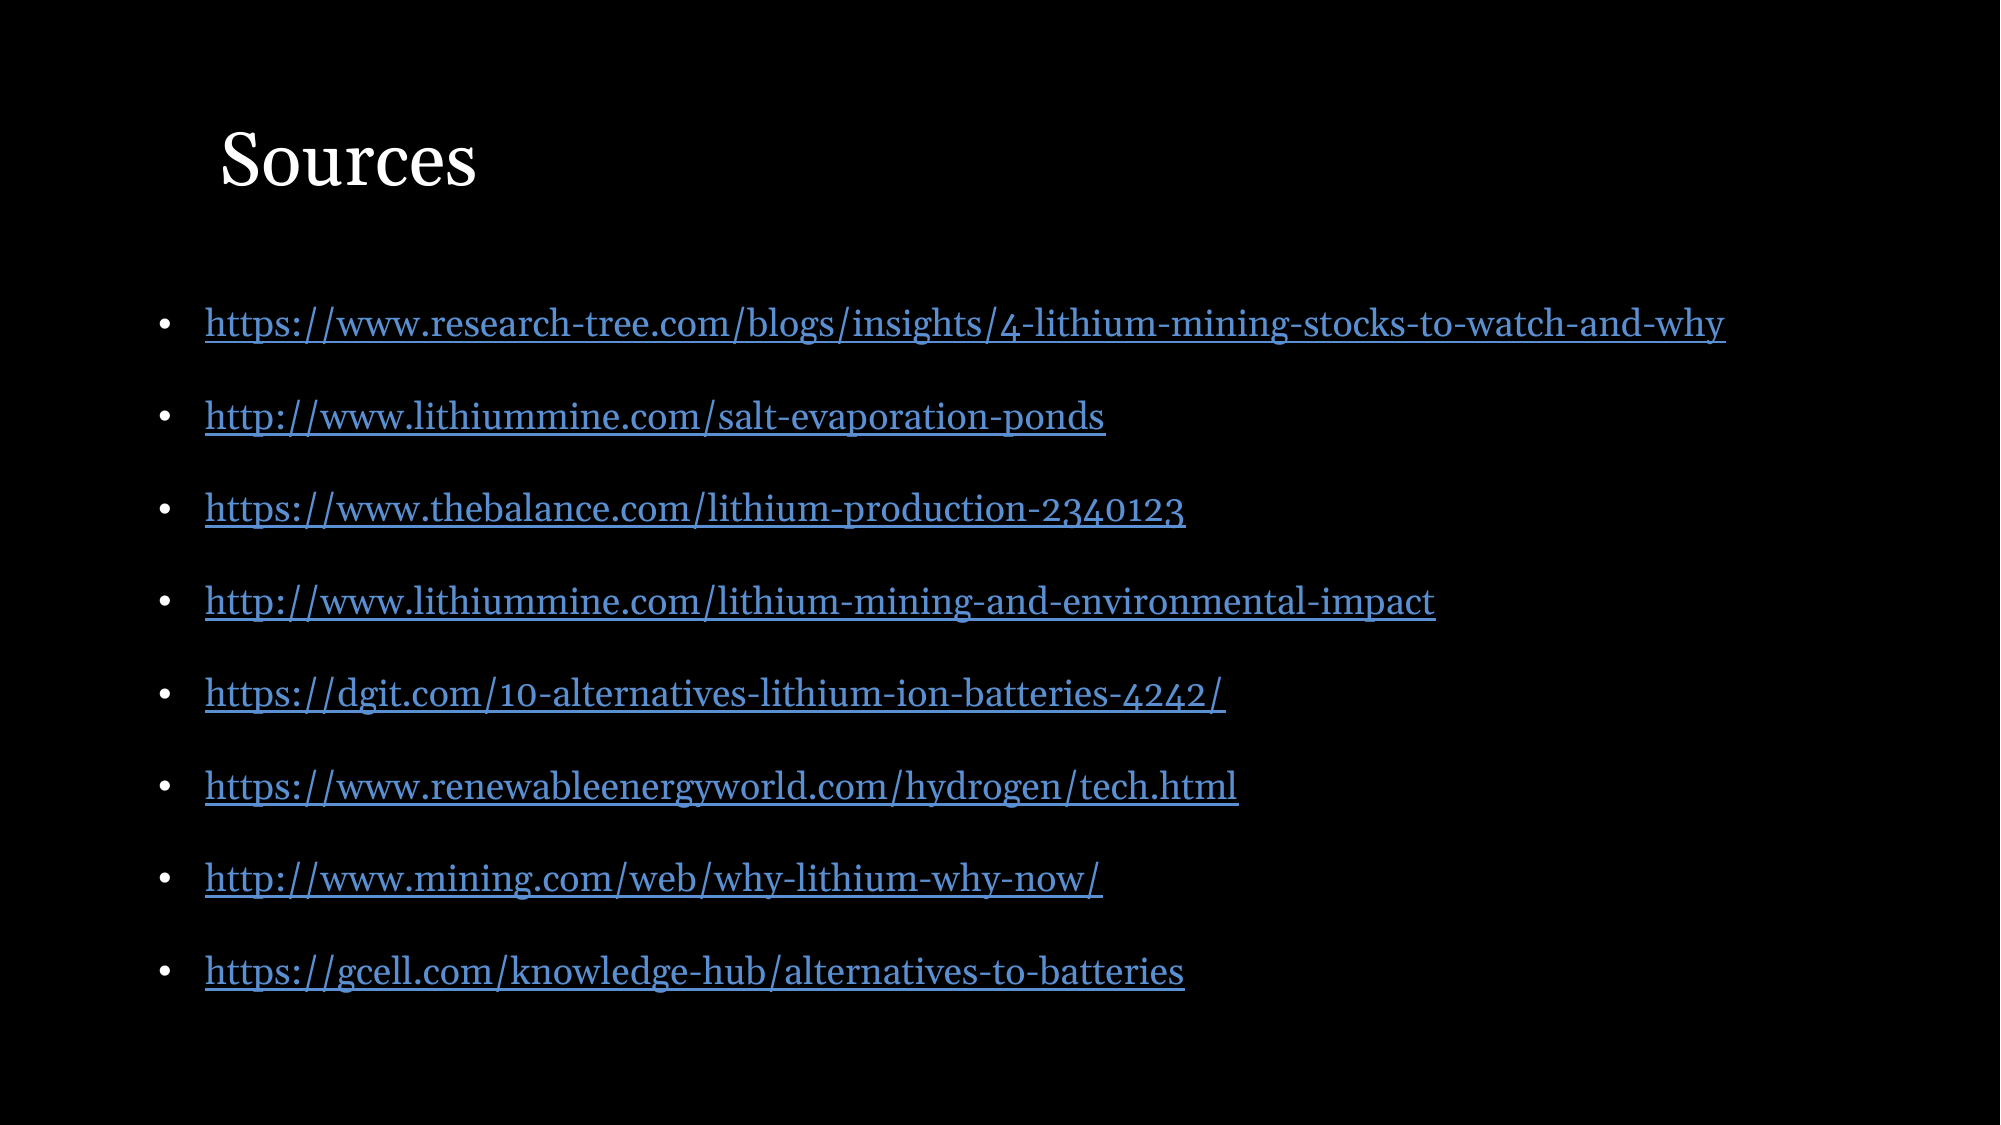

Sources
https://www.research-tree.com/blogs/insights/4-lithium-mining-stocks-to-watch-and-why

http://www.lithiummine.com/salt-evaporation-ponds

https://www.thebalance.com/lithium-production-2340123

http://www.lithiummine.com/lithium-mining-and-environmental-impact

https://dgit.com/10-alternatives-lithium-ion-batteries-4242/

https://www.renewableenergyworld.com/hydrogen/tech.html

http://www.mining.com/web/why-lithium-why-now/

https://gcell.com/knowledge-hub/alternatives-to-batteries